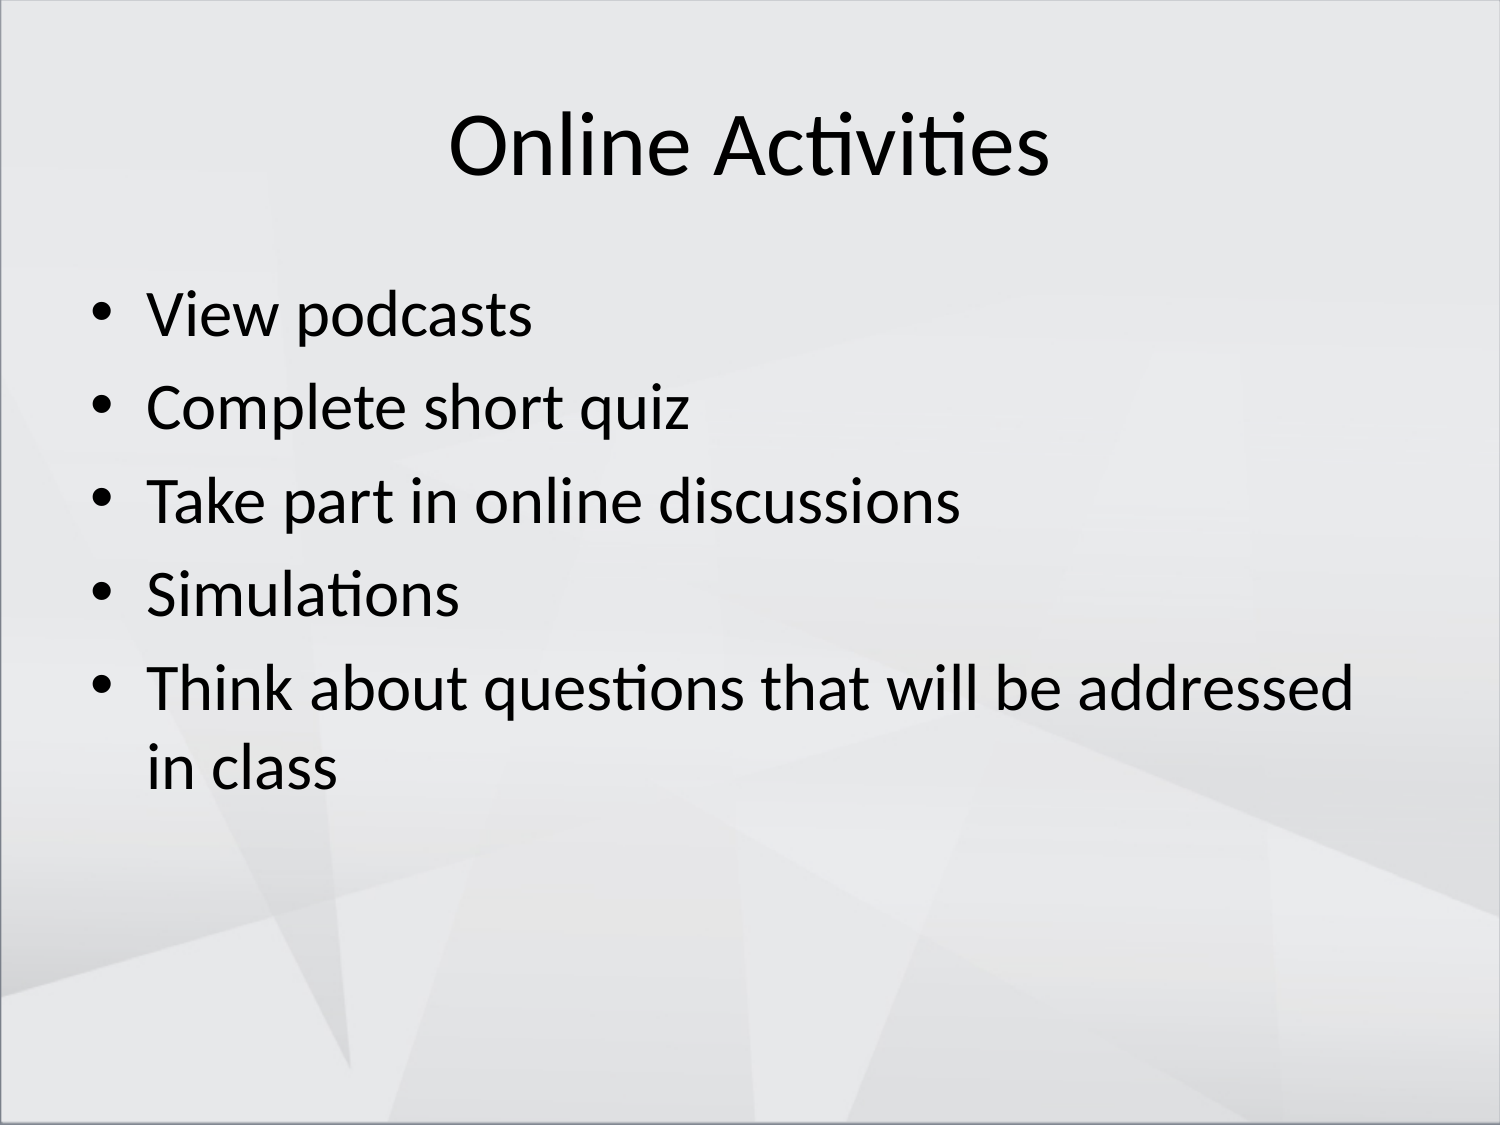

# Online Activities
View podcasts
Complete short quiz
Take part in online discussions
Simulations
Think about questions that will be addressed in class